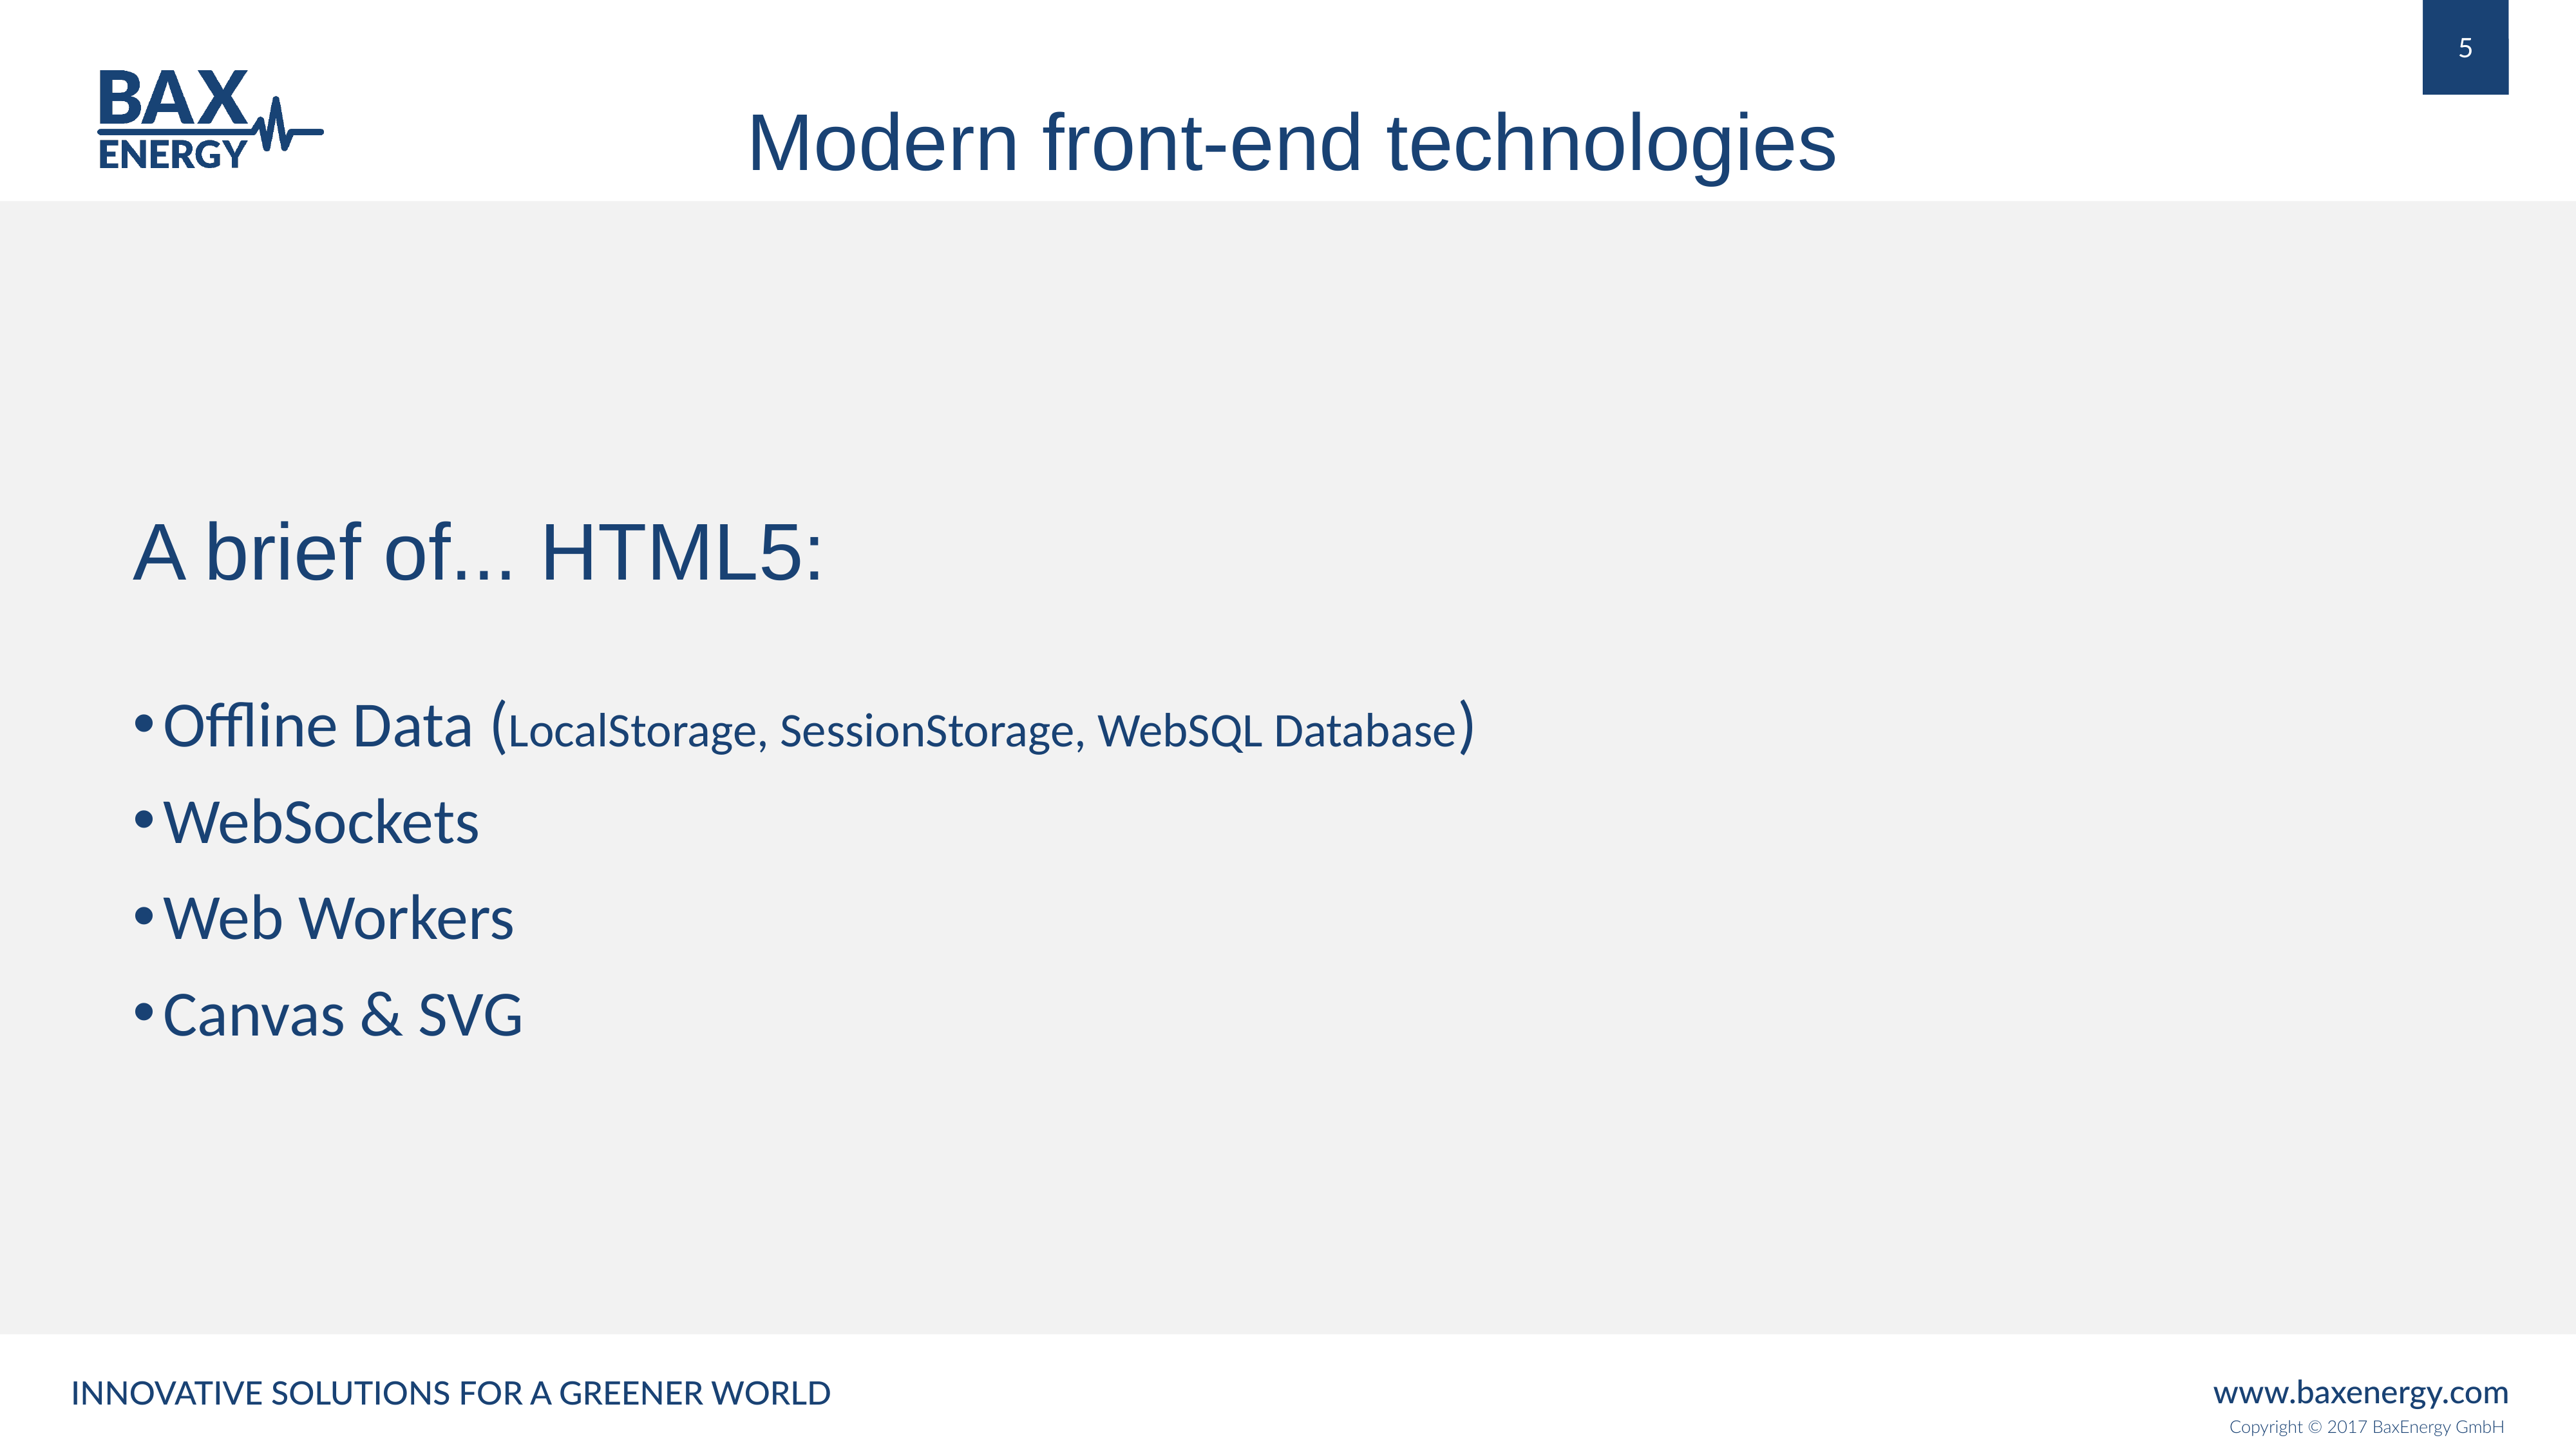

Modern front-end technologies
A brief of... HTML5:

Offline Data (LocalStorage, SessionStorage, WebSQL Database)
WebSockets
Web Workers
Canvas & SVG